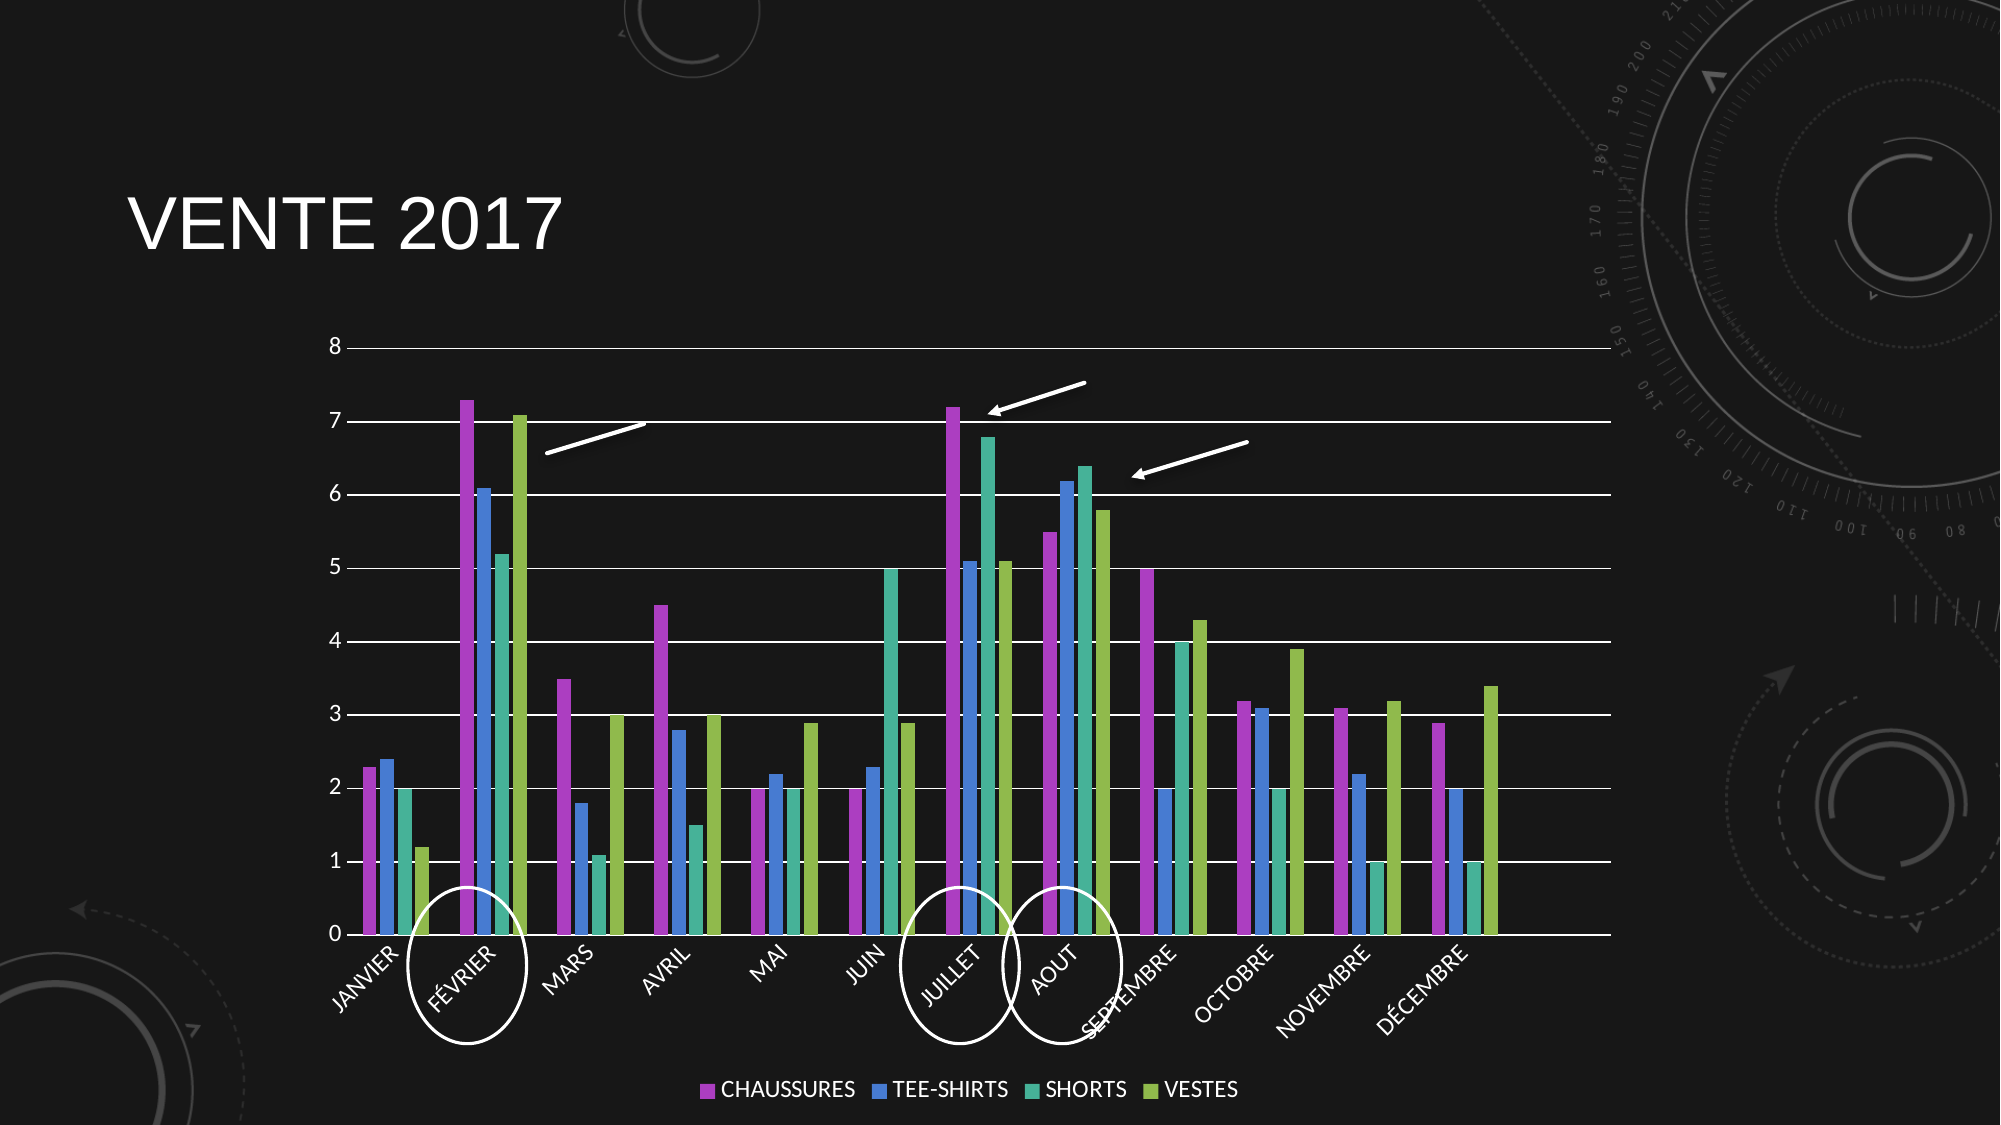

# Vente 2017

### Chart

| Category | CHAUSSURES | TEE-SHIRTS | SHORTS | VESTES |
|---|---|---|---|---|
| JANVIER | 2.3 | 2.4 | 2.0 | 1.2 |
| FÉVRIER | 7.3 | 6.1 | 5.2 | 7.1 |
| MARS | 3.5 | 1.8 | 1.1 | 3.0 |
| AVRIL | 4.5 | 2.8 | 1.5 | 3.0 |
| MAI | 2.0 | 2.2 | 2.0 | 2.9 |
| JUIN | 2.0 | 2.3 | 5.0 | 2.9 |
| JUILLET | 7.2 | 5.1 | 6.8 | 5.1 |
| AOUT | 5.5 | 6.2 | 6.4 | 5.8 |
| SEPTEMBRE | 5.0 | 2.0 | 4.0 | 4.3 |
| OCTOBRE | 3.2 | 3.1 | 2.0 | 3.9 |
| NOVEMBRE | 3.1 | 2.2 | 1.0 | 3.2 |
| DÉCEMBRE | 2.9 | 2.0 | 1.0 | 3.4 |